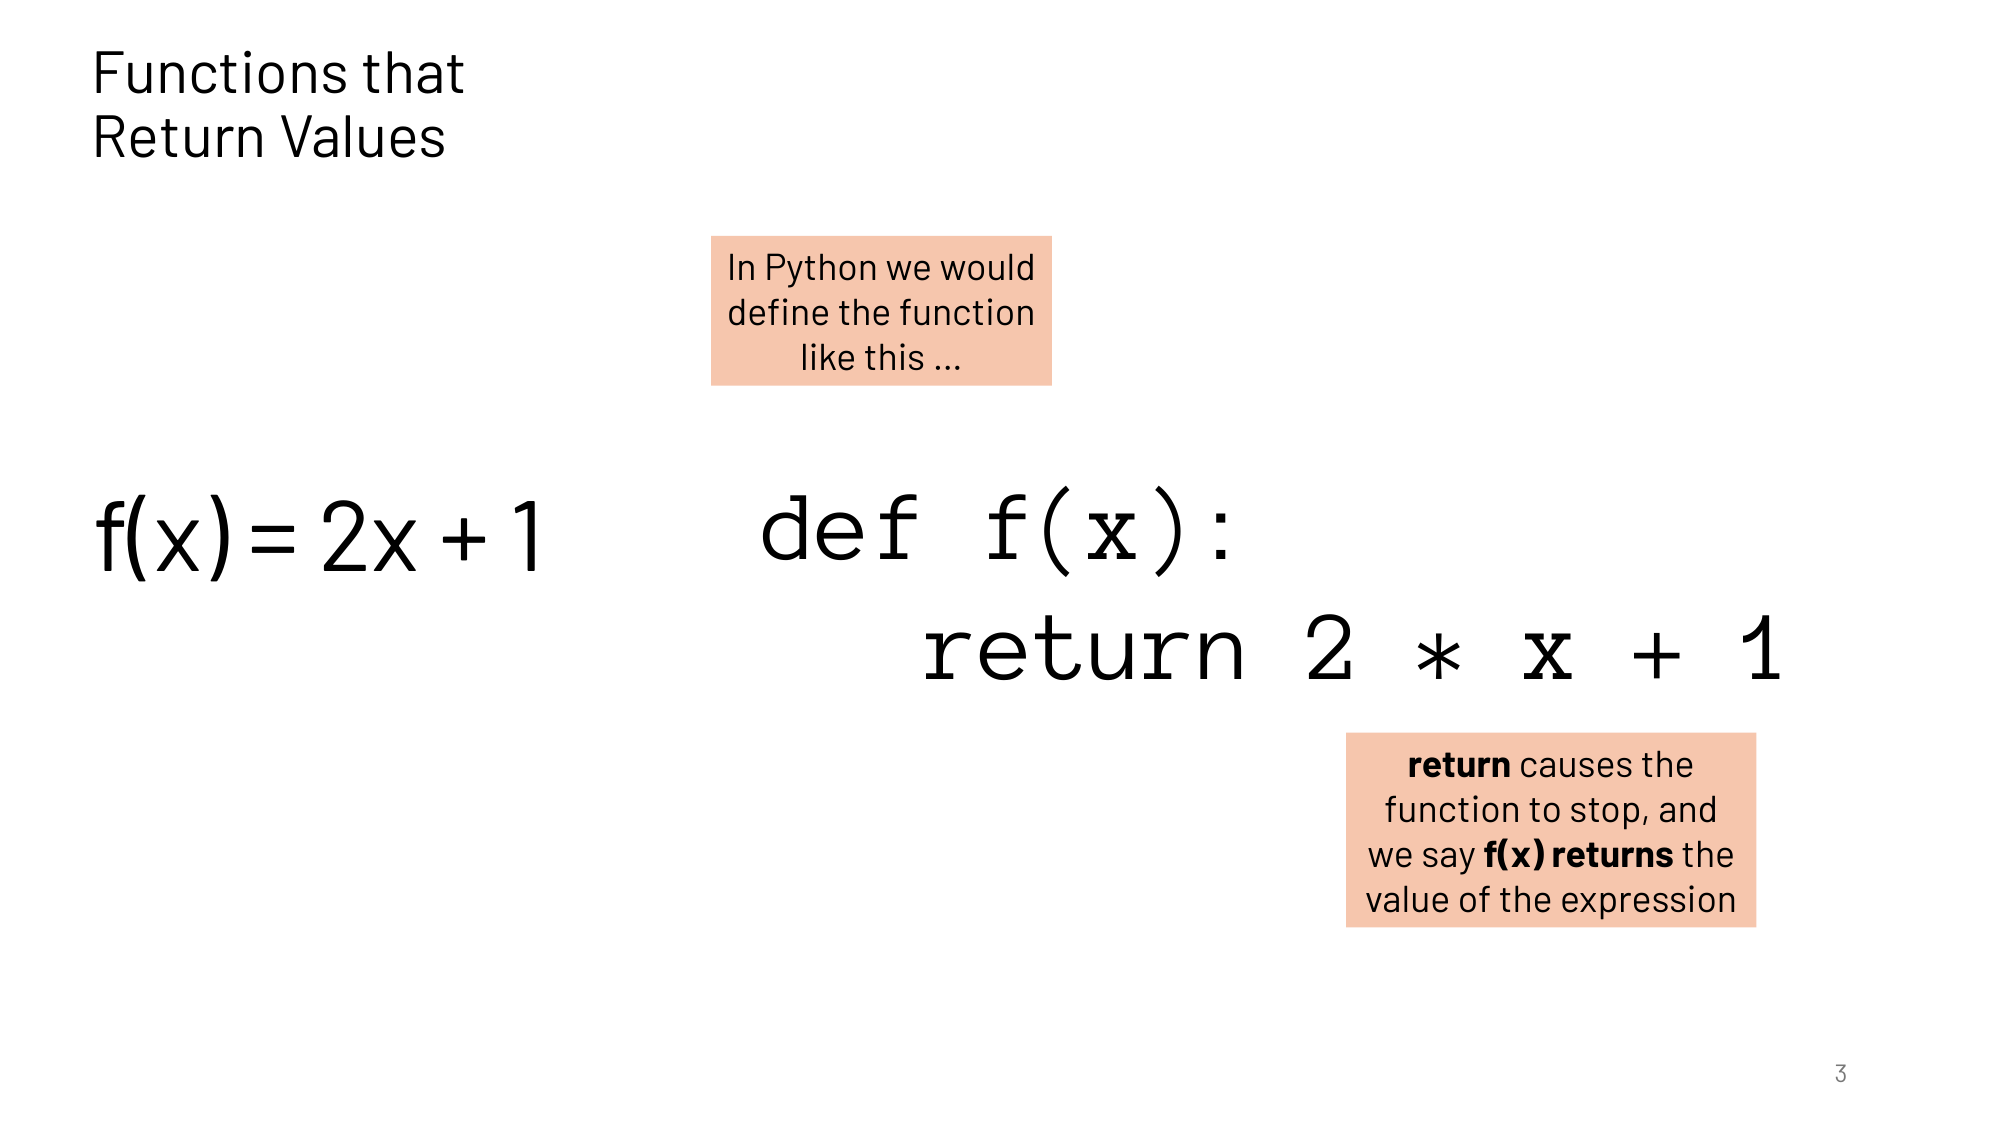

# Functions that Return Values
In Python we would define the function like this …
def f(x):
   return 2 * x + 1
f(x) = 2x + 1
return causes the function to stop, and we say f(x) returns the value of the expression
3